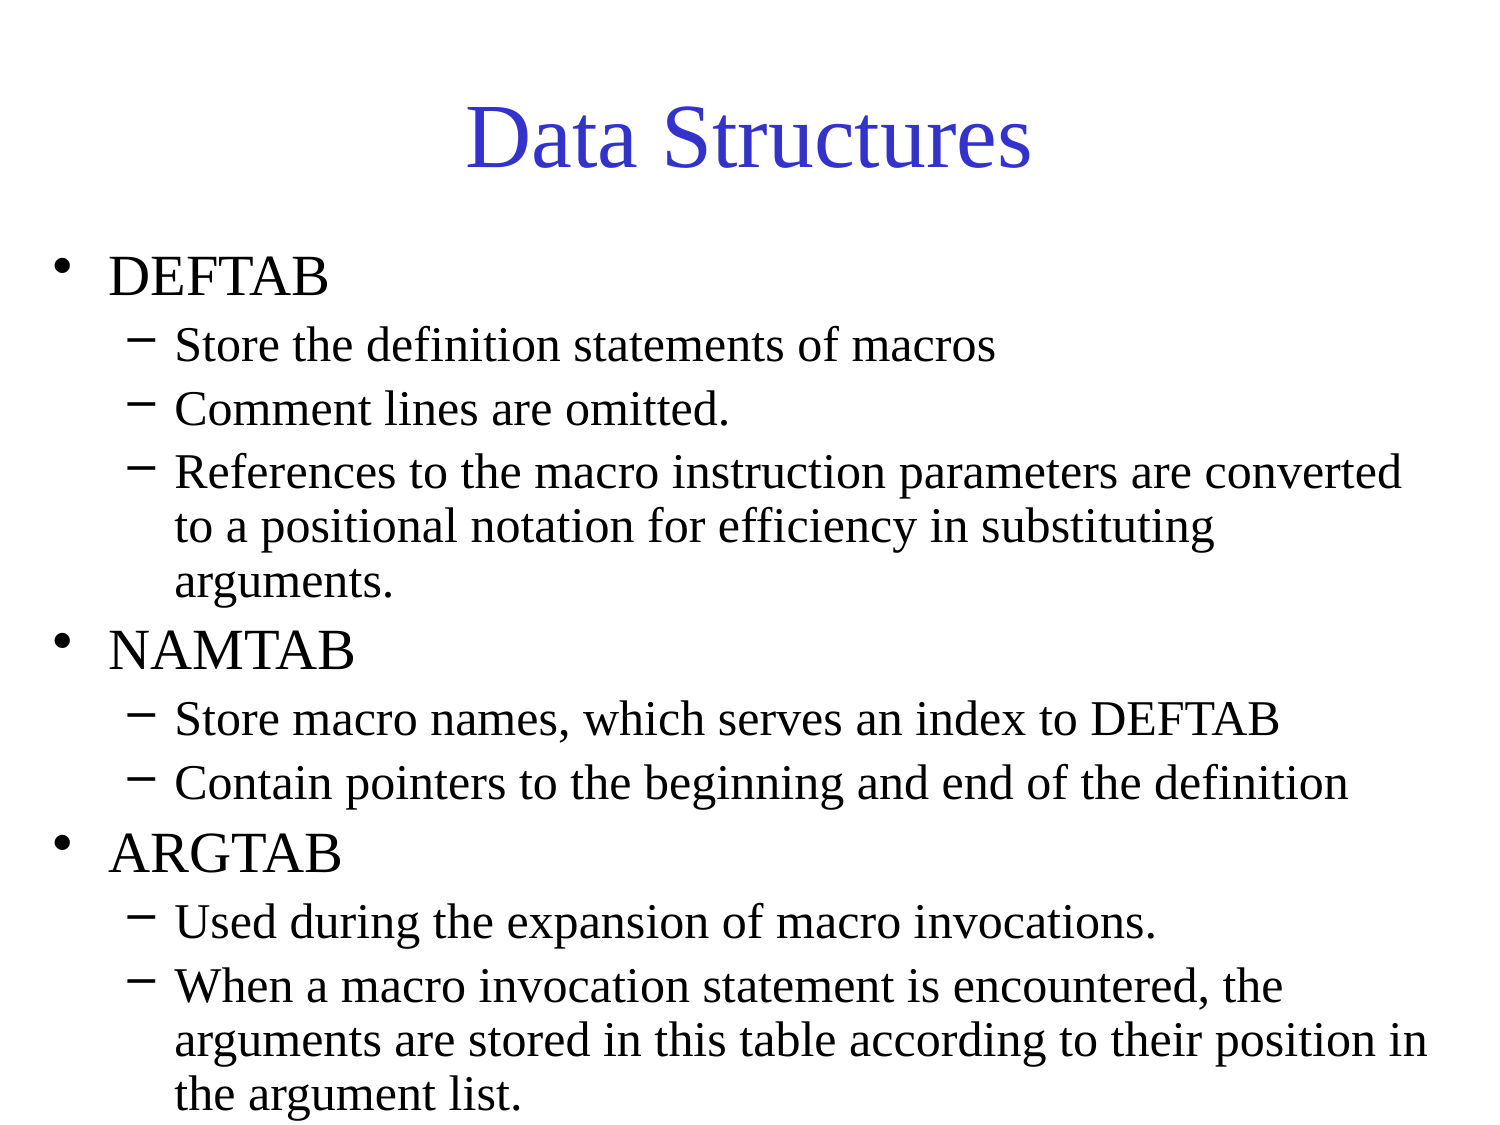

# Data Structures
DEFTAB
Store the definition statements of macros
Comment lines are omitted.
References to the macro instruction parameters are converted to a positional notation for efficiency in substituting arguments.
NAMTAB
Store macro names, which serves an index to DEFTAB
Contain pointers to the beginning and end of the definition
ARGTAB
Used during the expansion of macro invocations.
When a macro invocation statement is encountered, the arguments are stored in this table according to their position in the argument list.